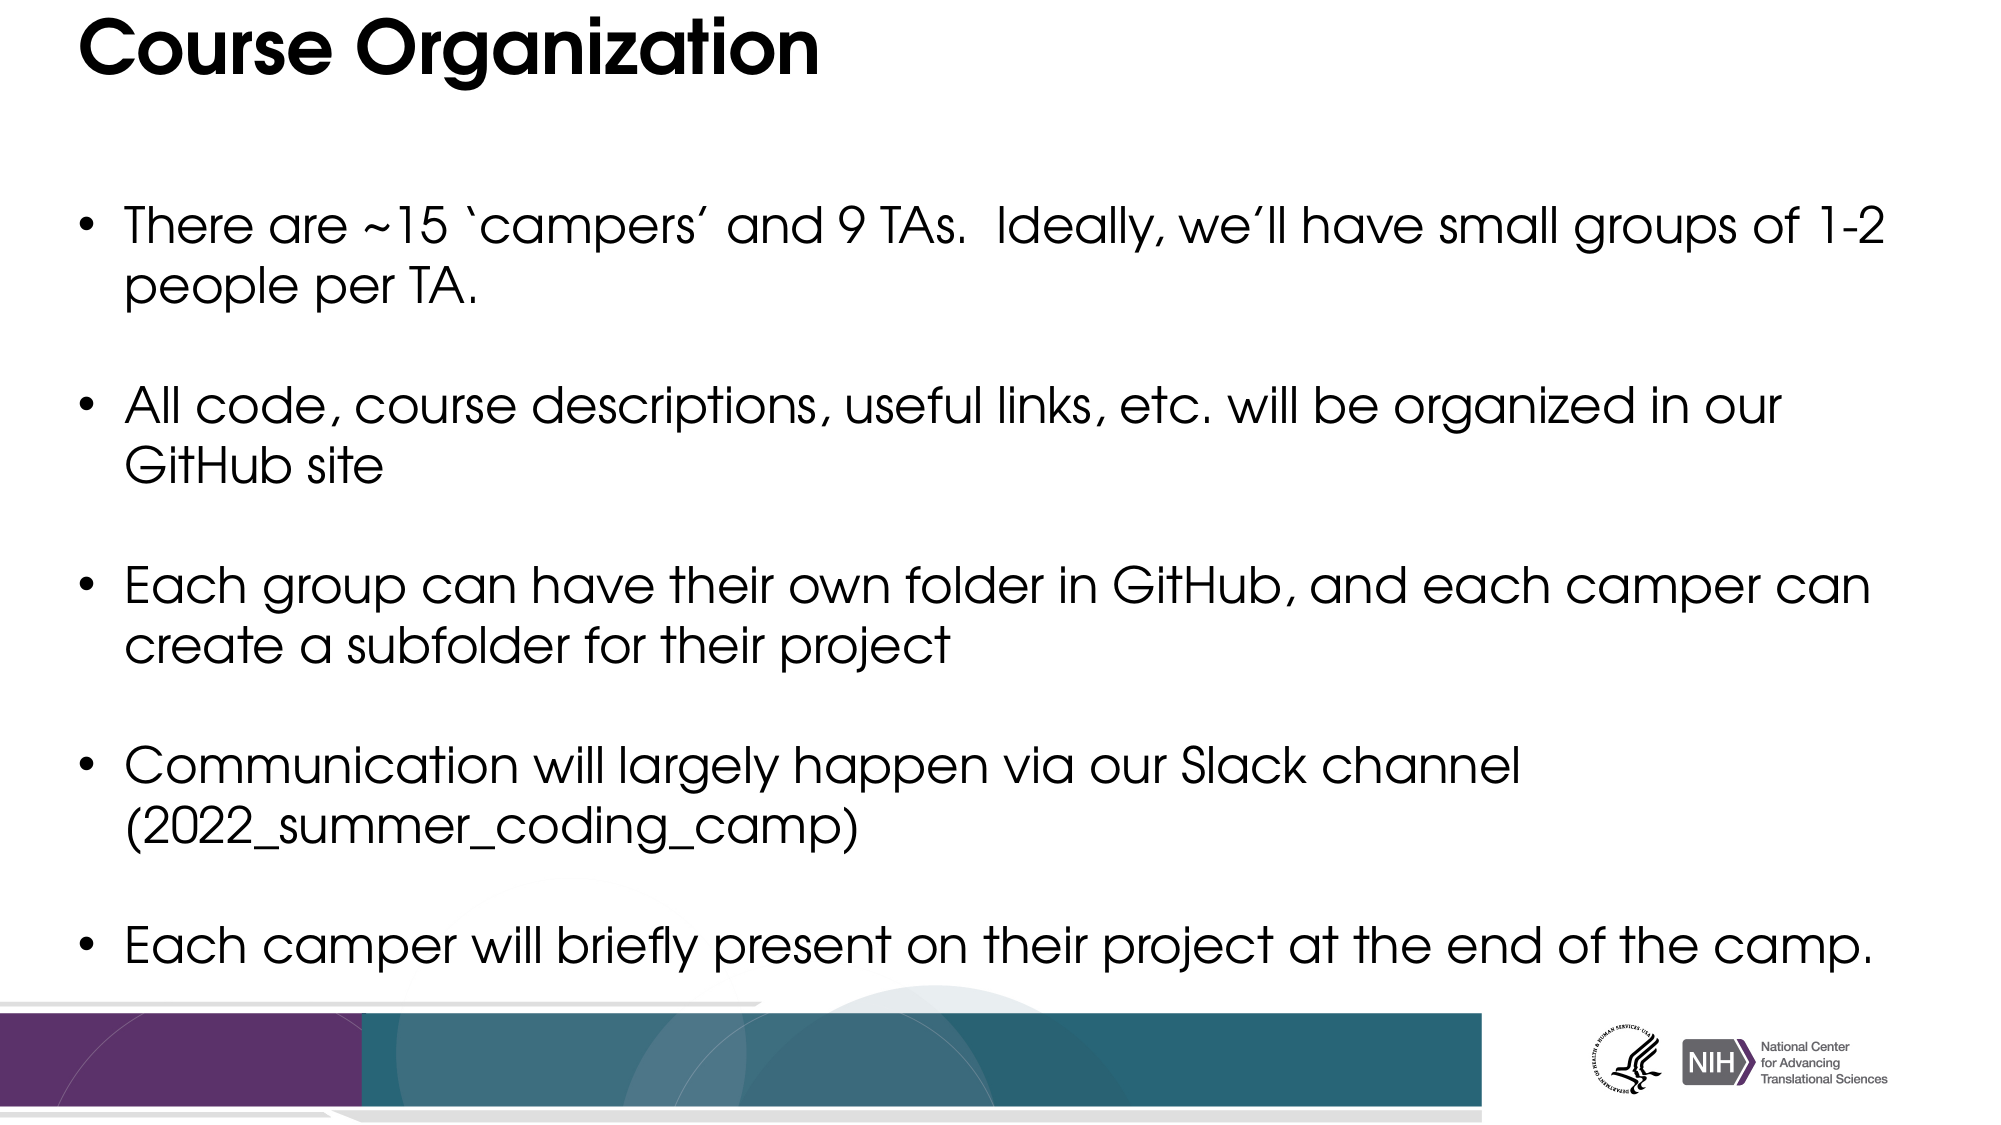

# Course Organization
There are ~15 ‘campers’ and 9 TAs.  Ideally, we’ll have small groups of 1-2 people per TA.

All code, course descriptions, useful links, etc. will be organized in our GitHub site

Each group can have their own folder in GitHub, and each camper can create a subfolder for their project

Communication will largely happen via our Slack channel (2022_summer_coding_camp)

Each camper will briefly present on their project at the end of the camp.